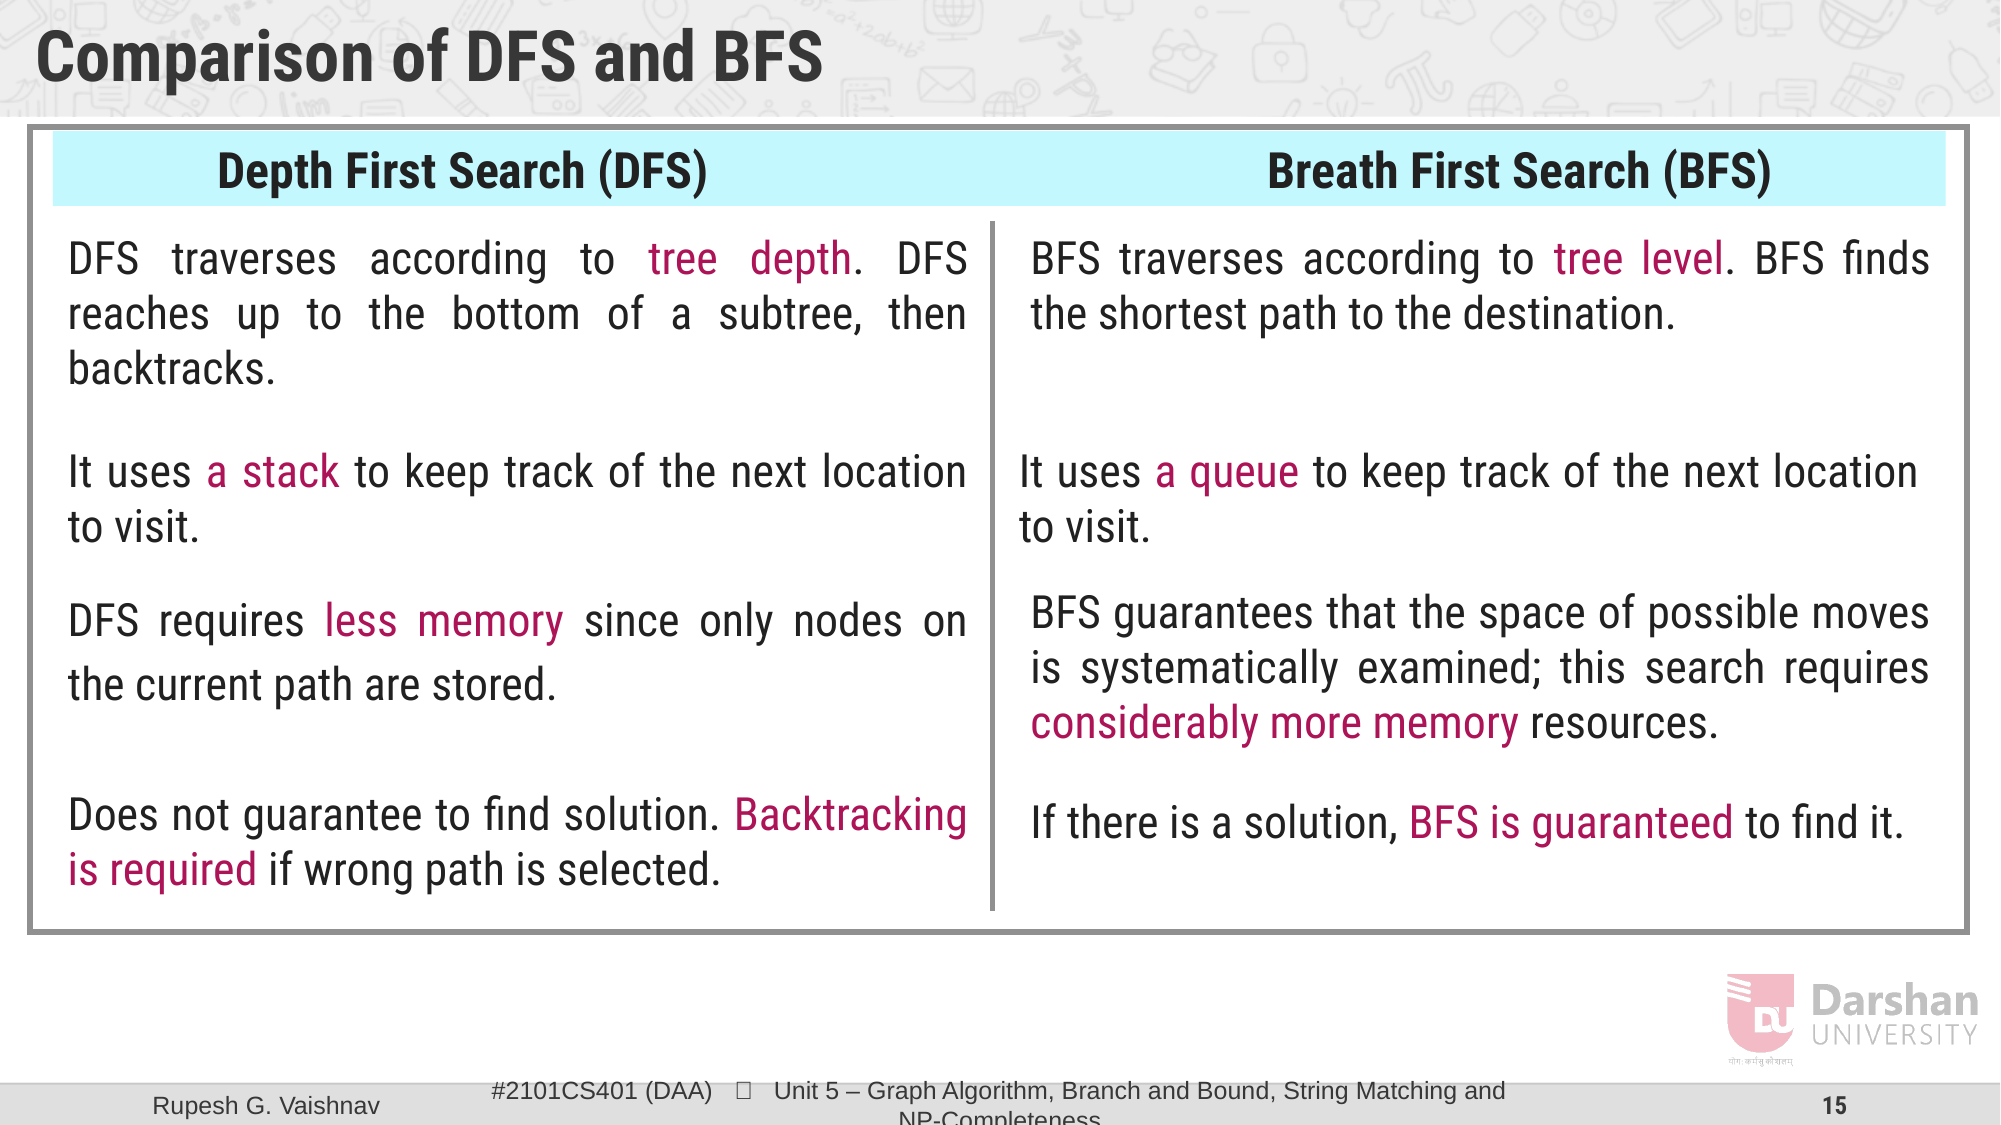

# Comparison of DFS and BFS

	Depth First Search (DFS)				Breath First Search (BFS)
DFS traverses according to tree depth. DFS reaches up to the bottom of a subtree, then backtracks.
BFS traverses according to tree level. BFS finds the shortest path to the destination.
It uses a stack to keep track of the next location to visit.
It uses a queue to keep track of the next location to visit.
DFS requires less memory since only nodes on the current path are stored.
BFS guarantees that the space of possible moves is systematically examined; this search requires considerably more memory resources.
Does not guarantee to find solution. Backtracking is required if wrong path is selected.
If there is a solution, BFS is guaranteed to find it.